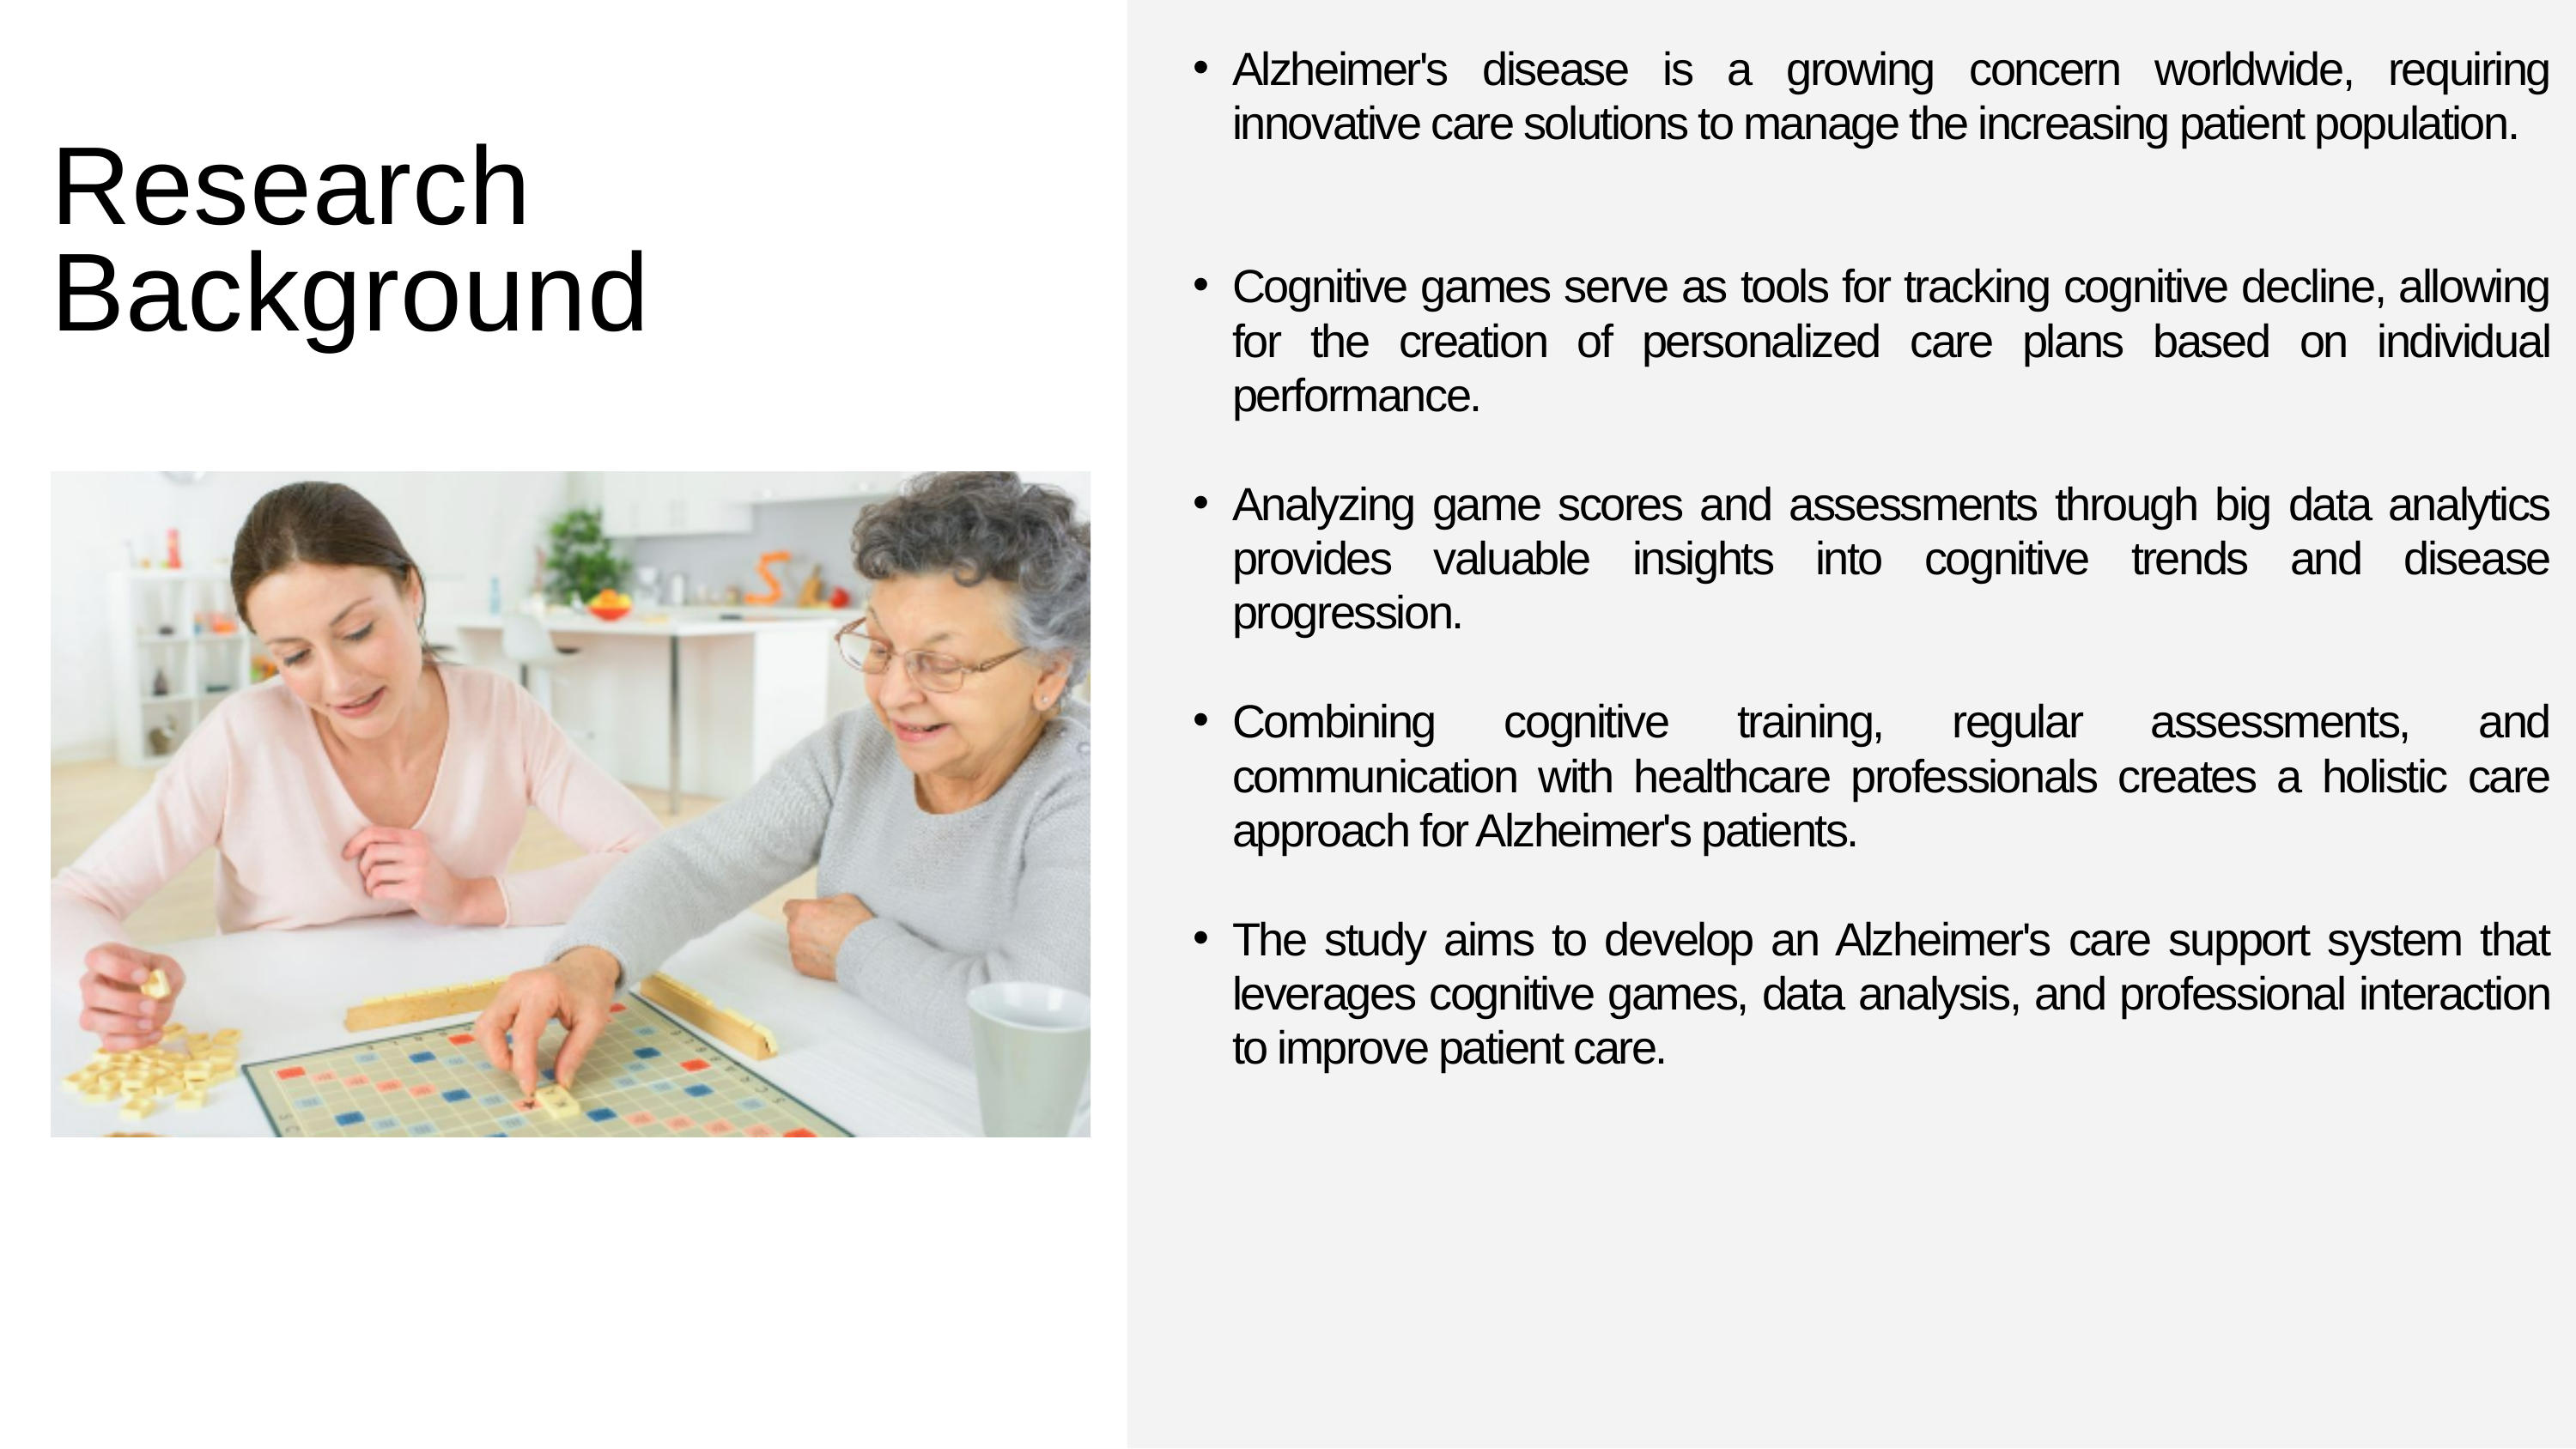

Alzheimer's disease is a growing concern worldwide, requiring innovative care solutions to manage the increasing patient population.

Cognitive games serve as tools for tracking cognitive decline, allowing for the creation of personalized care plans based on individual performance.

Analyzing game scores and assessments through big data analytics provides valuable insights into cognitive trends and disease progression.

Combining cognitive training, regular assessments, and communication with healthcare professionals creates a holistic care approach for Alzheimer's patients.

The study aims to develop an Alzheimer's care support system that leverages cognitive games, data analysis, and professional interaction to improve patient care.

Research Background